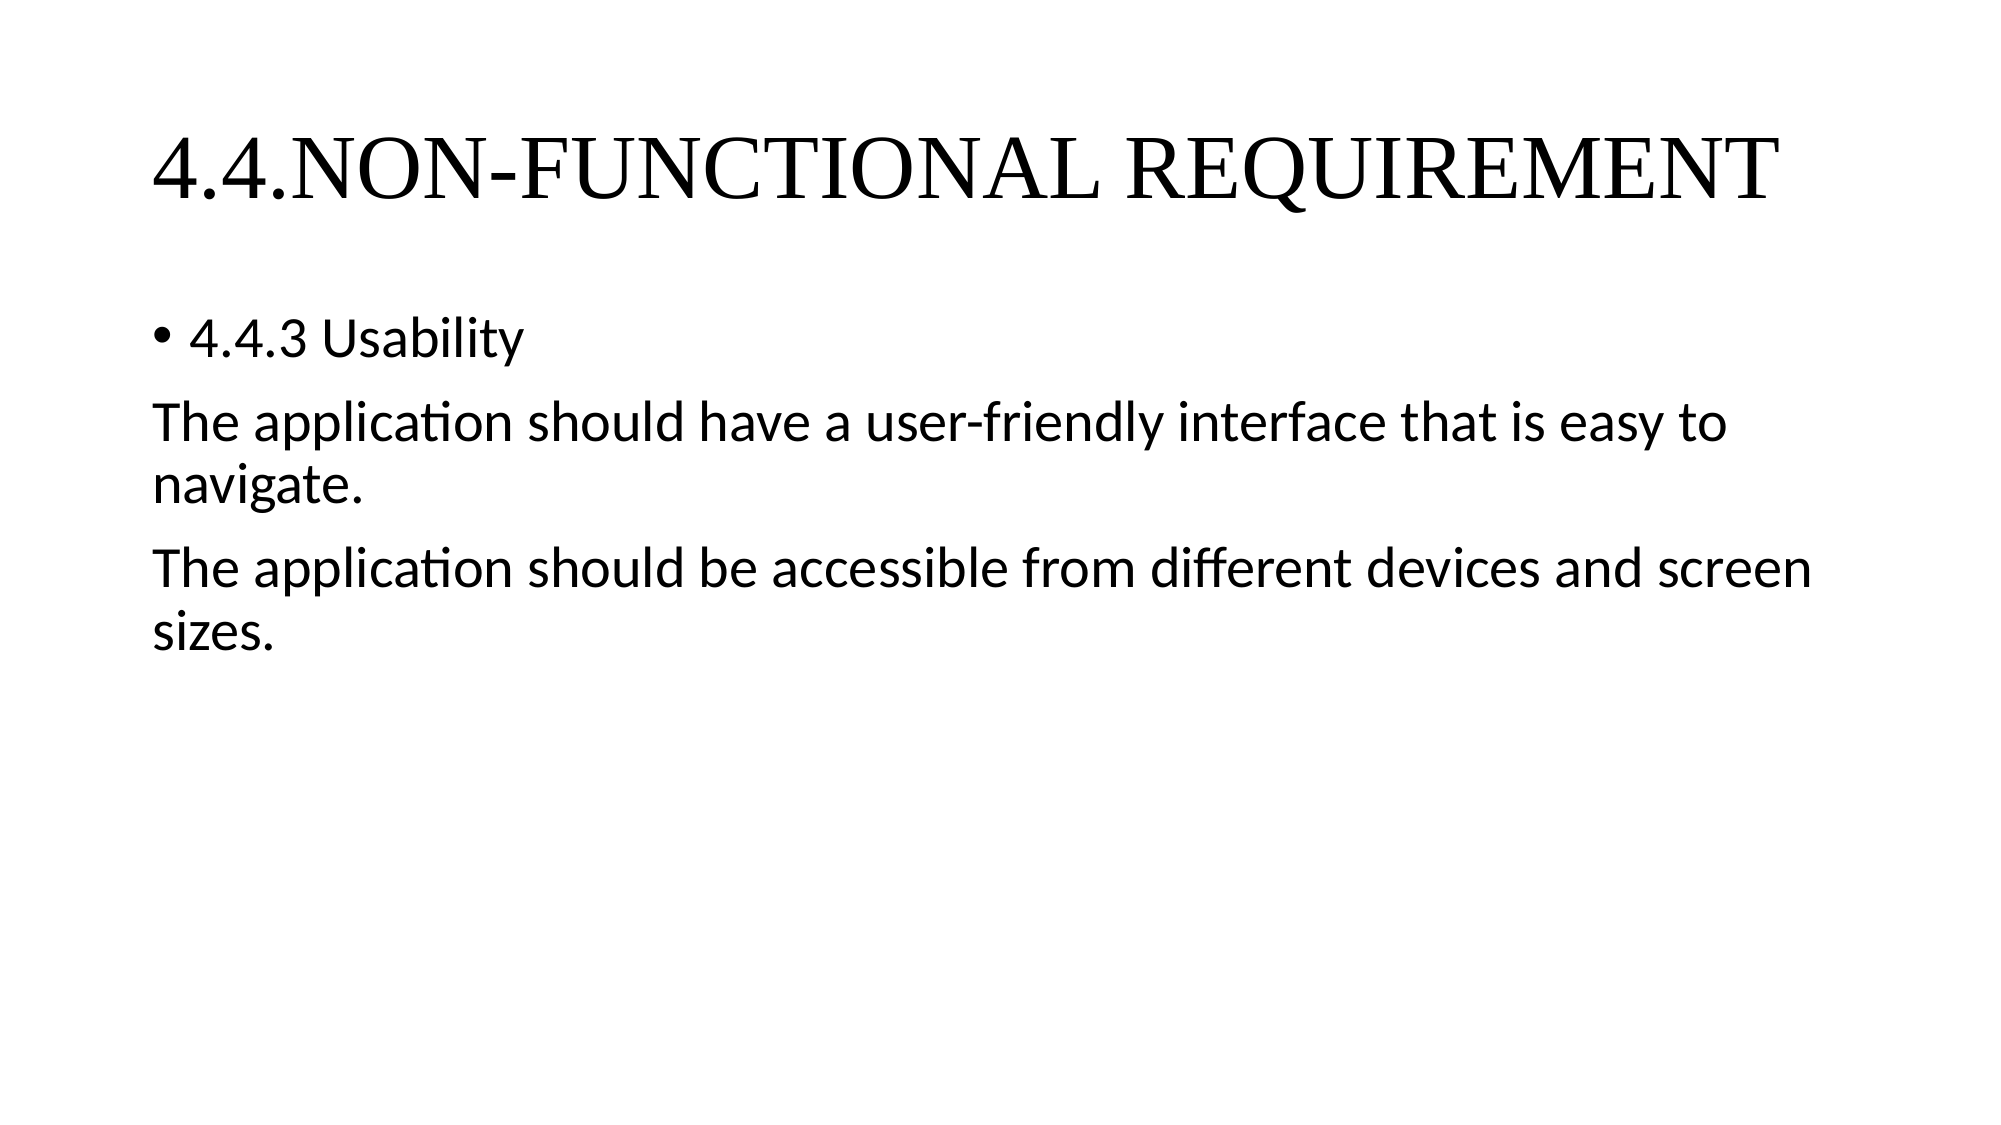

# 4.4.NON-FUNCTIONAL REQUIREMENT
4.4.3 Usability
The application should have a user-friendly interface that is easy to navigate.
The application should be accessible from different devices and screen sizes.